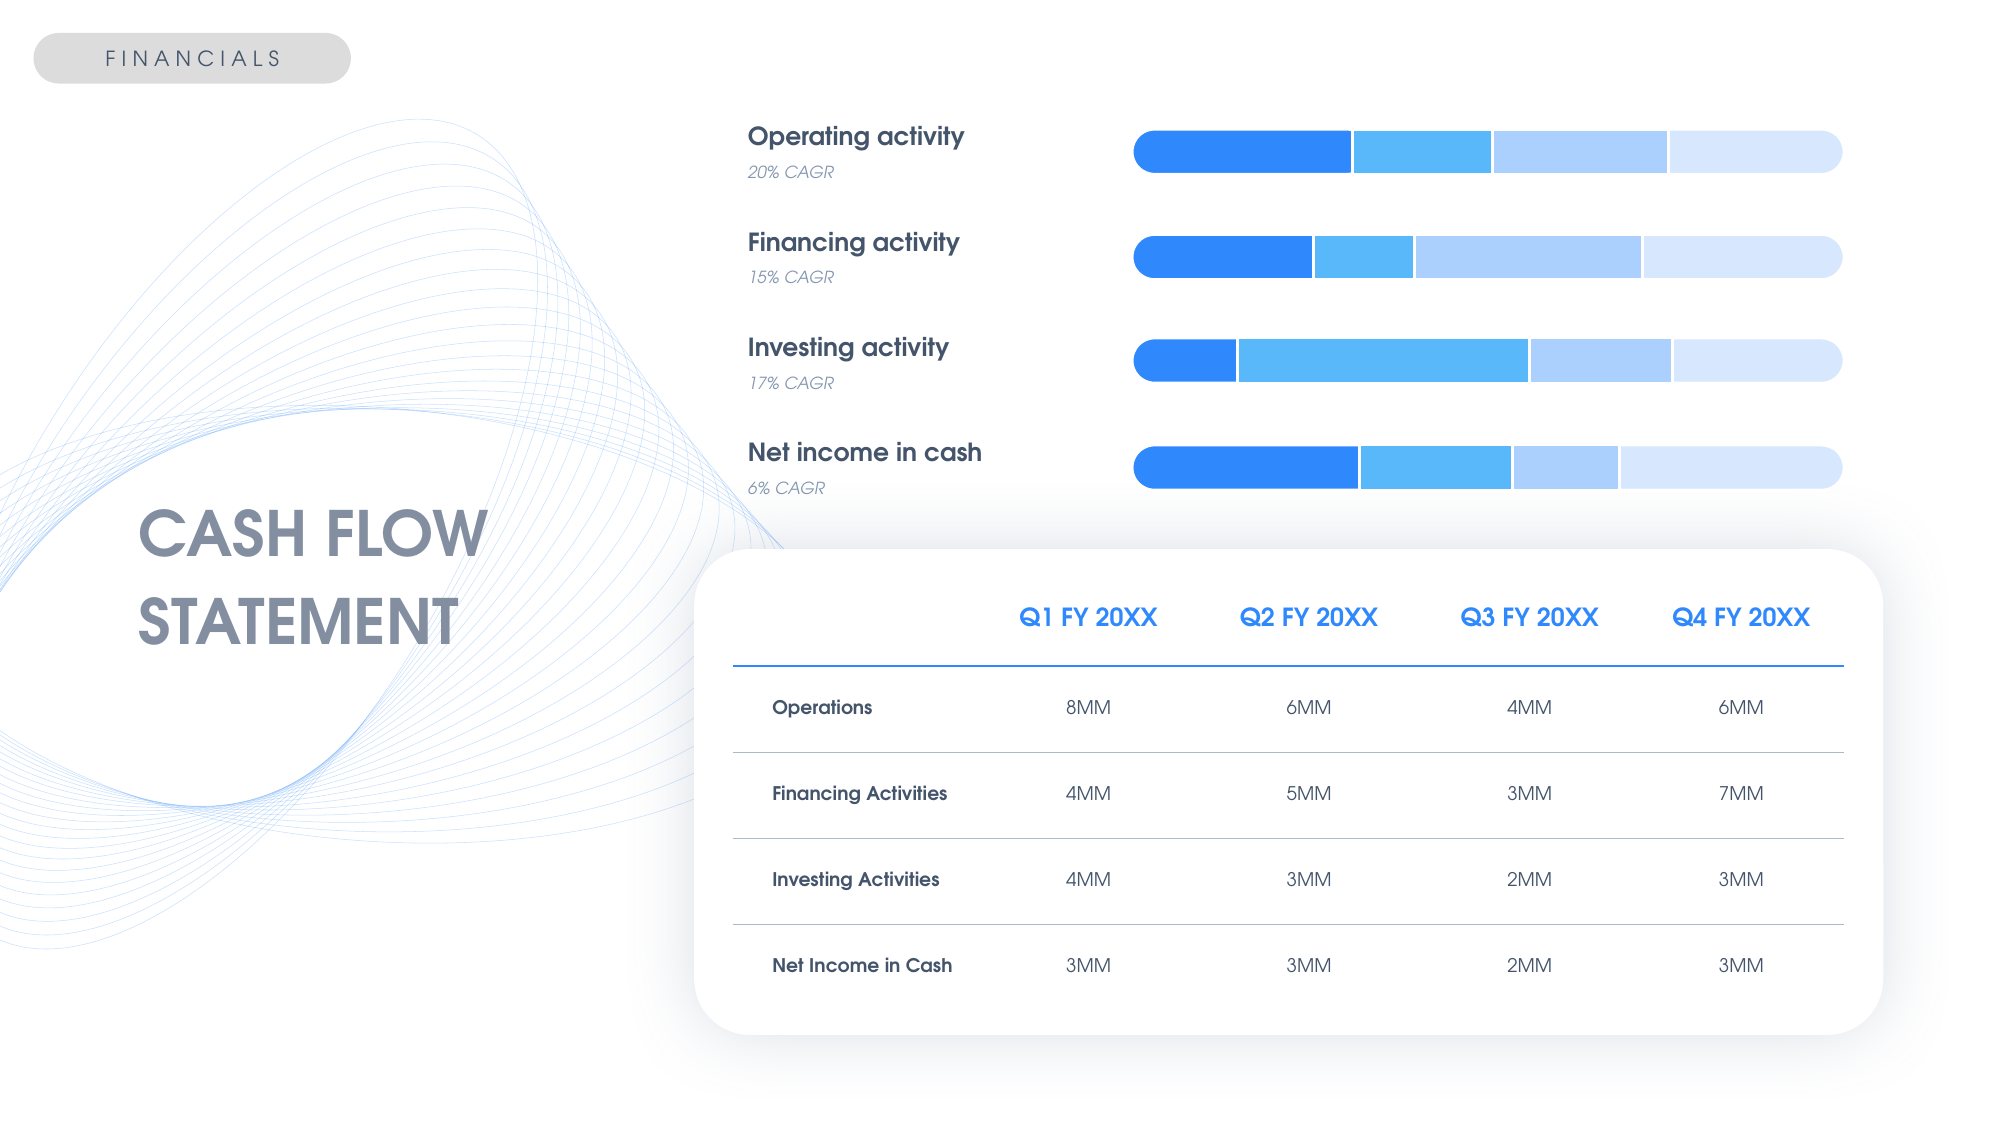

FINANCIALS
Operating activity
20% CAGR

Financing activity
15% CAGR

Investing activity
17% CAGR

Net income in cash
6% CAGR

CASH FLOW
STATEMENT

|  | Q1 FY 20XX | Q2 FY 20XX | Q3 FY 20XX | Q4 FY 20XX |
| --- | --- | --- | --- | --- |
| Operations | 8MM | 6MM | 4MM | 6MM |
| Financing Activities | 4MM | 5MM | 3MM | 7MM |
| Investing Activities | 4MM | 3MM | 2MM | 3MM |
| Net Income in Cash | 3MM | 3MM | 2MM | 3MM |